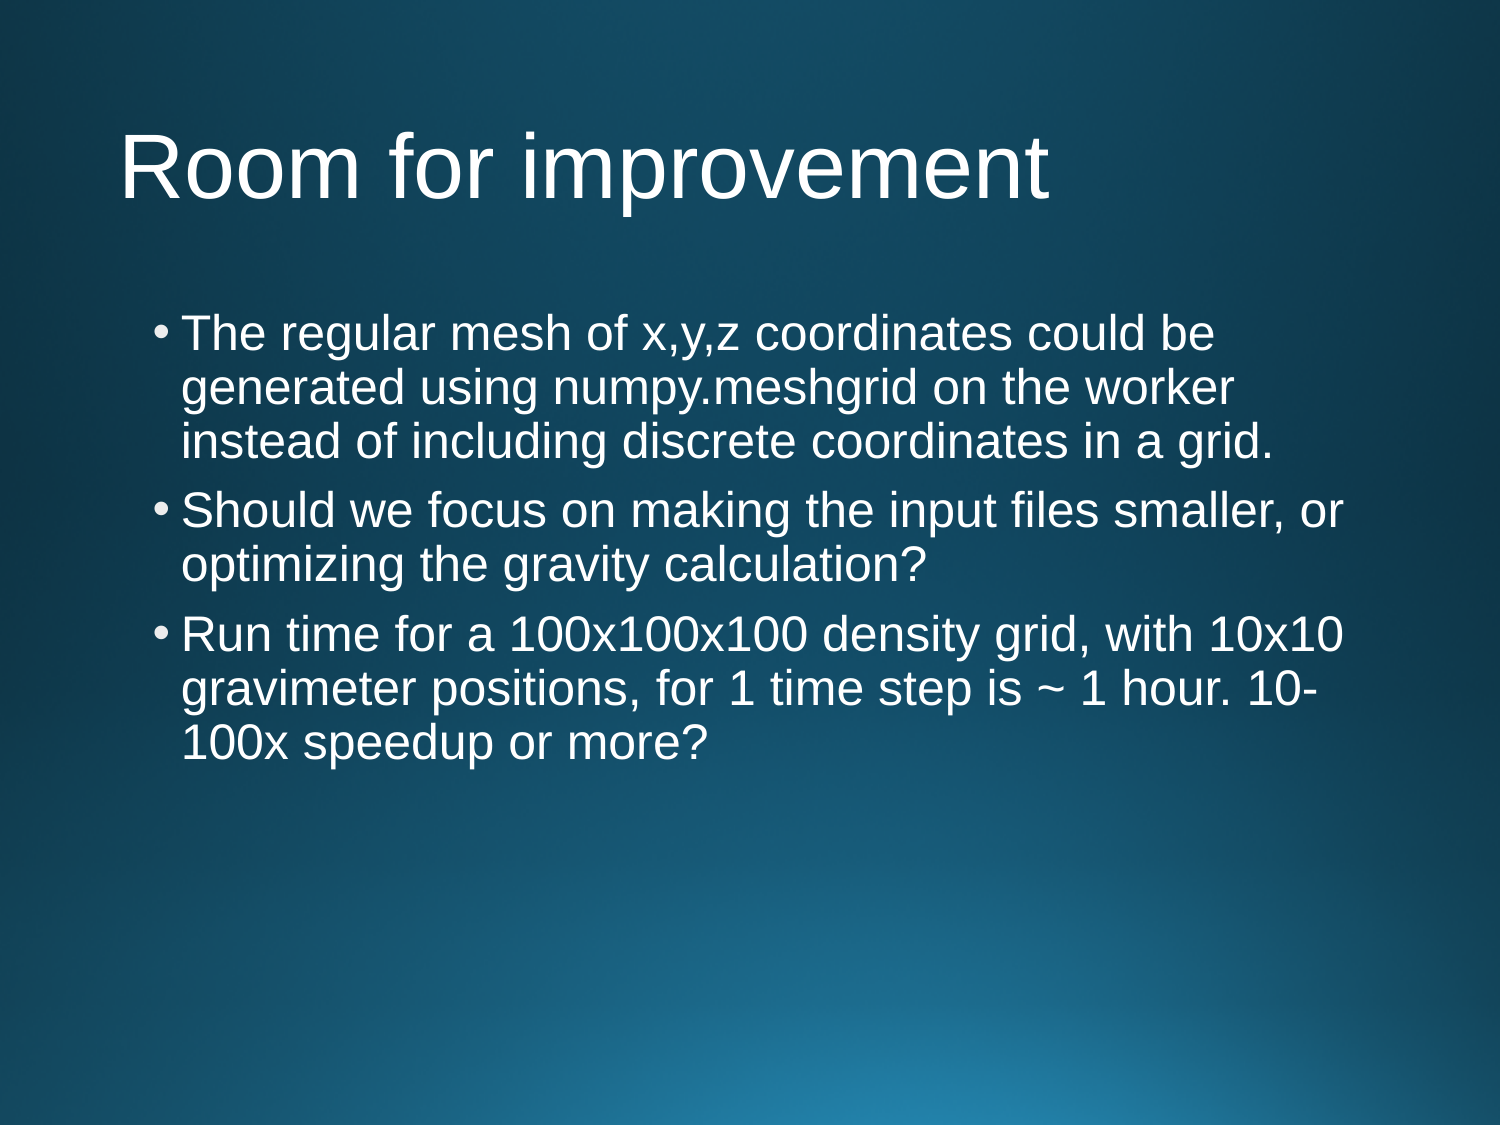

# Room for improvement
The regular mesh of x,y,z coordinates could be generated using numpy.meshgrid on the worker instead of including discrete coordinates in a grid.
Should we focus on making the input files smaller, or optimizing the gravity calculation?
Run time for a 100x100x100 density grid, with 10x10 gravimeter positions, for 1 time step is ~ 1 hour. 10-100x speedup or more?